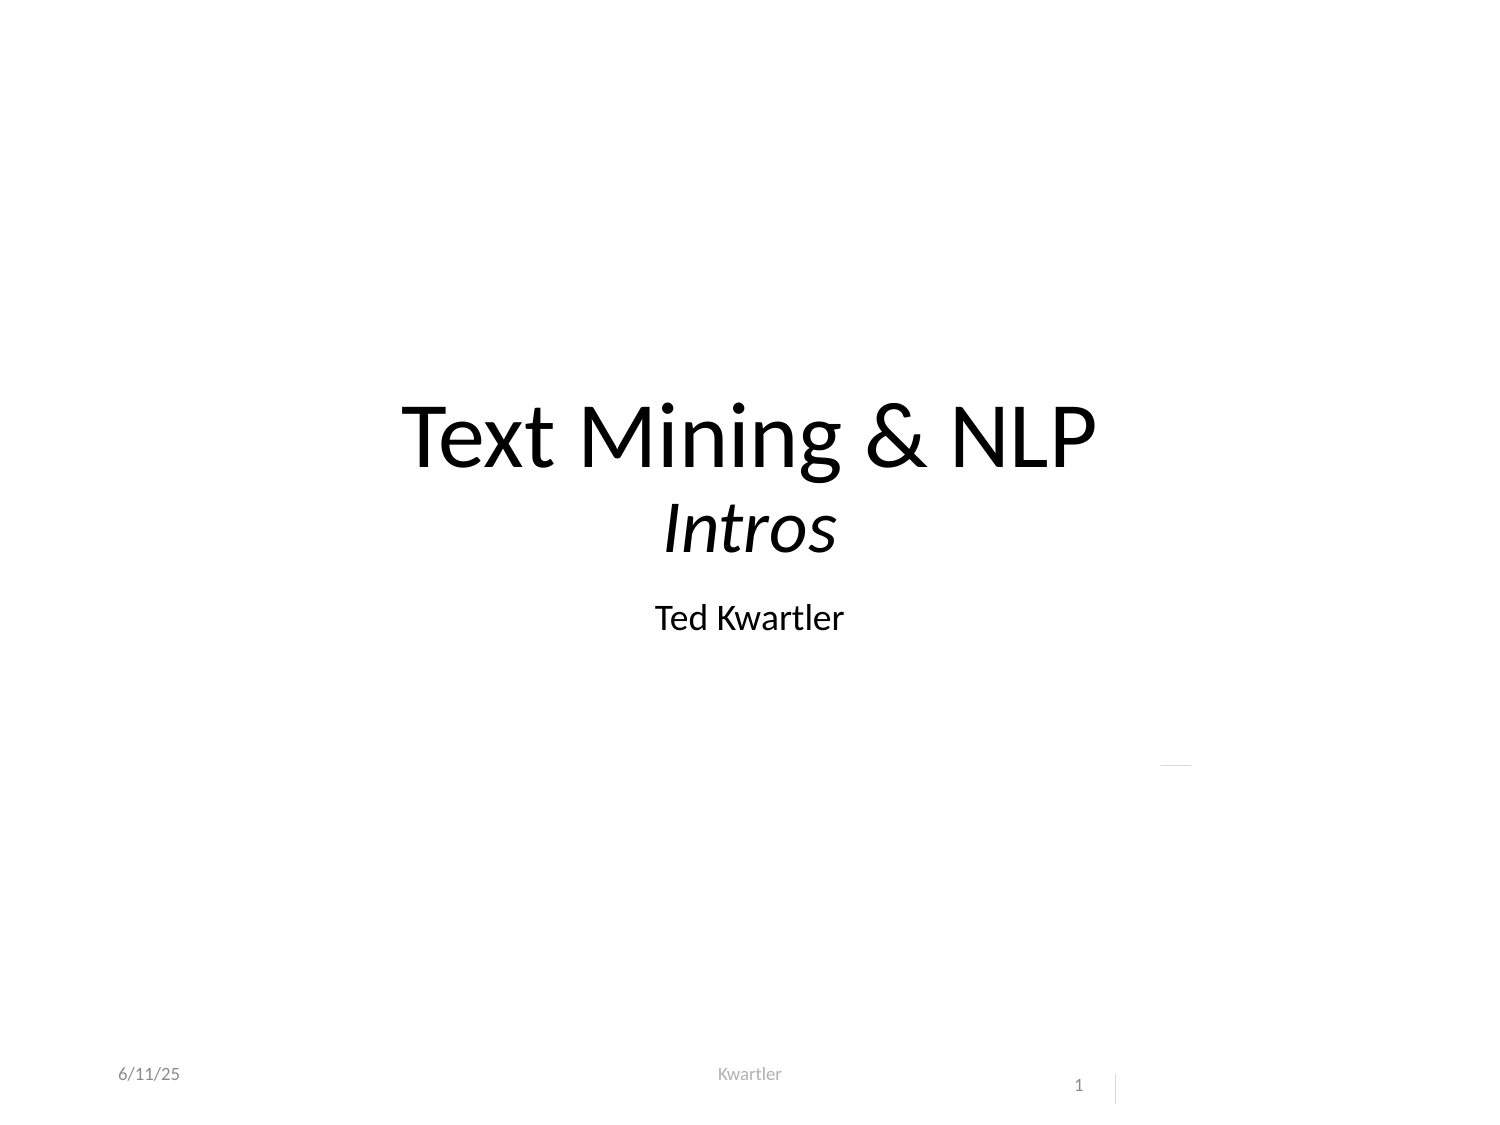

# Text Mining & NLP Intros
Ted Kwartler
6/11/25
Kwartler
1